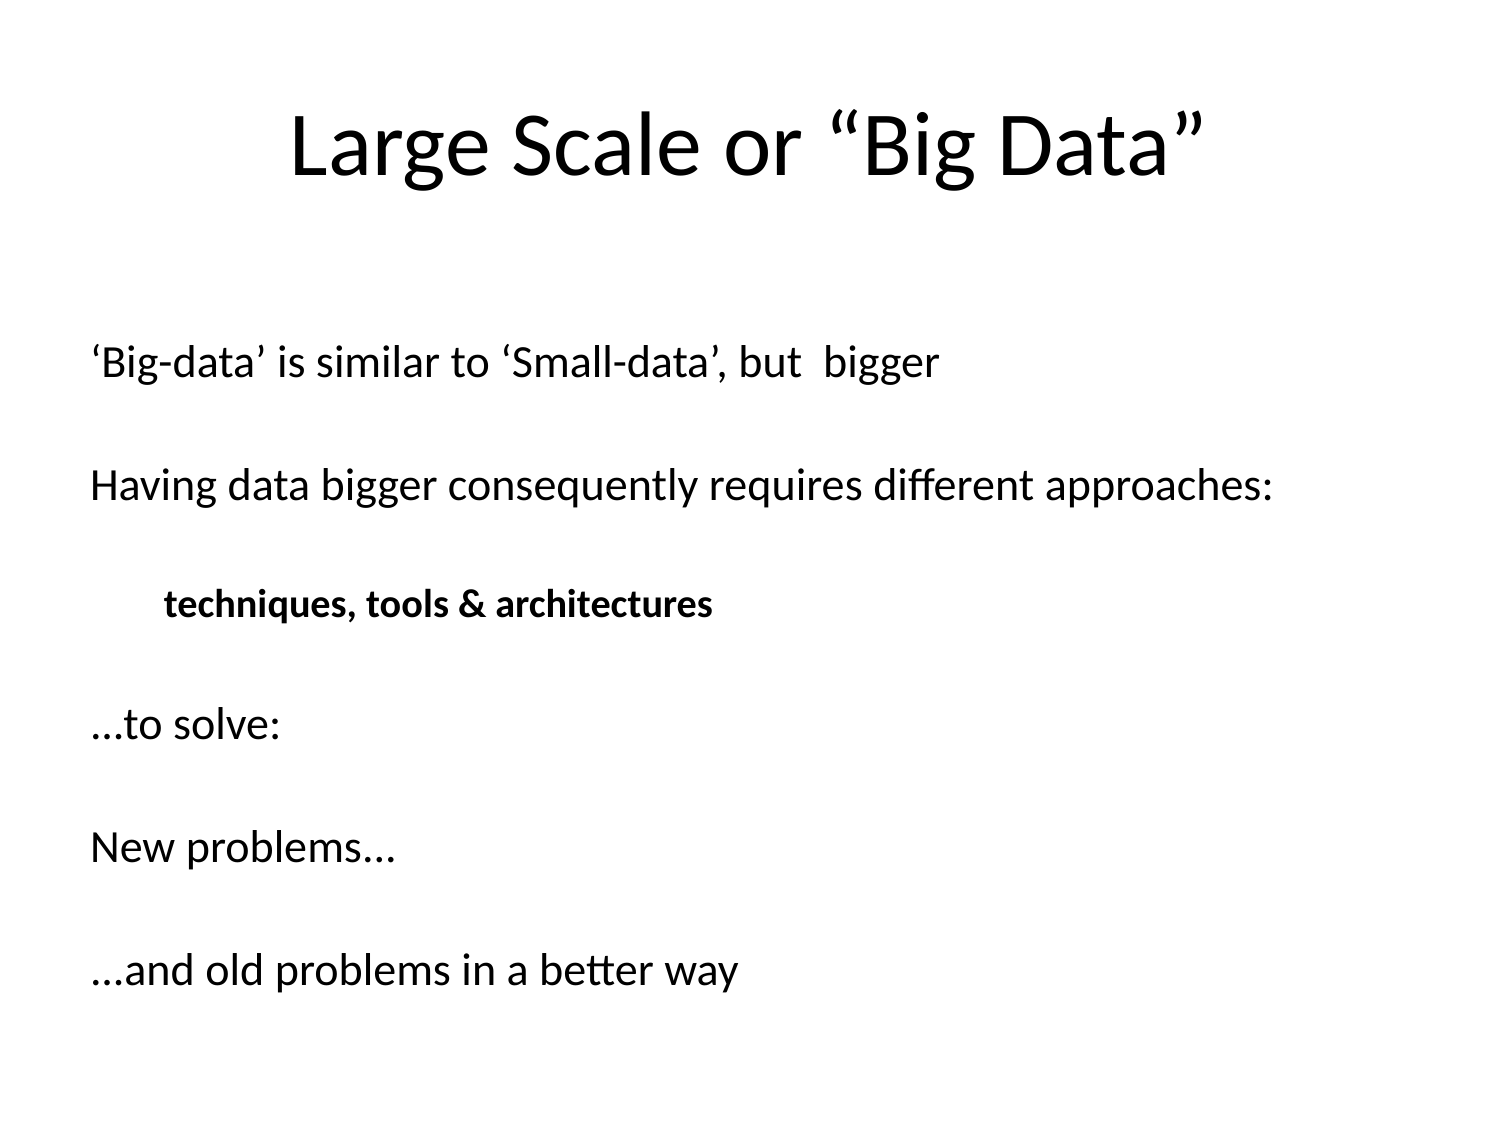

# Large Scale or “Big Data”

‘Big-data’ is similar to ‘Small-data’, but  bigger

Having data bigger consequently requires different approaches:

techniques, tools & architectures

...to solve:

New problems...

...and old problems in a better way